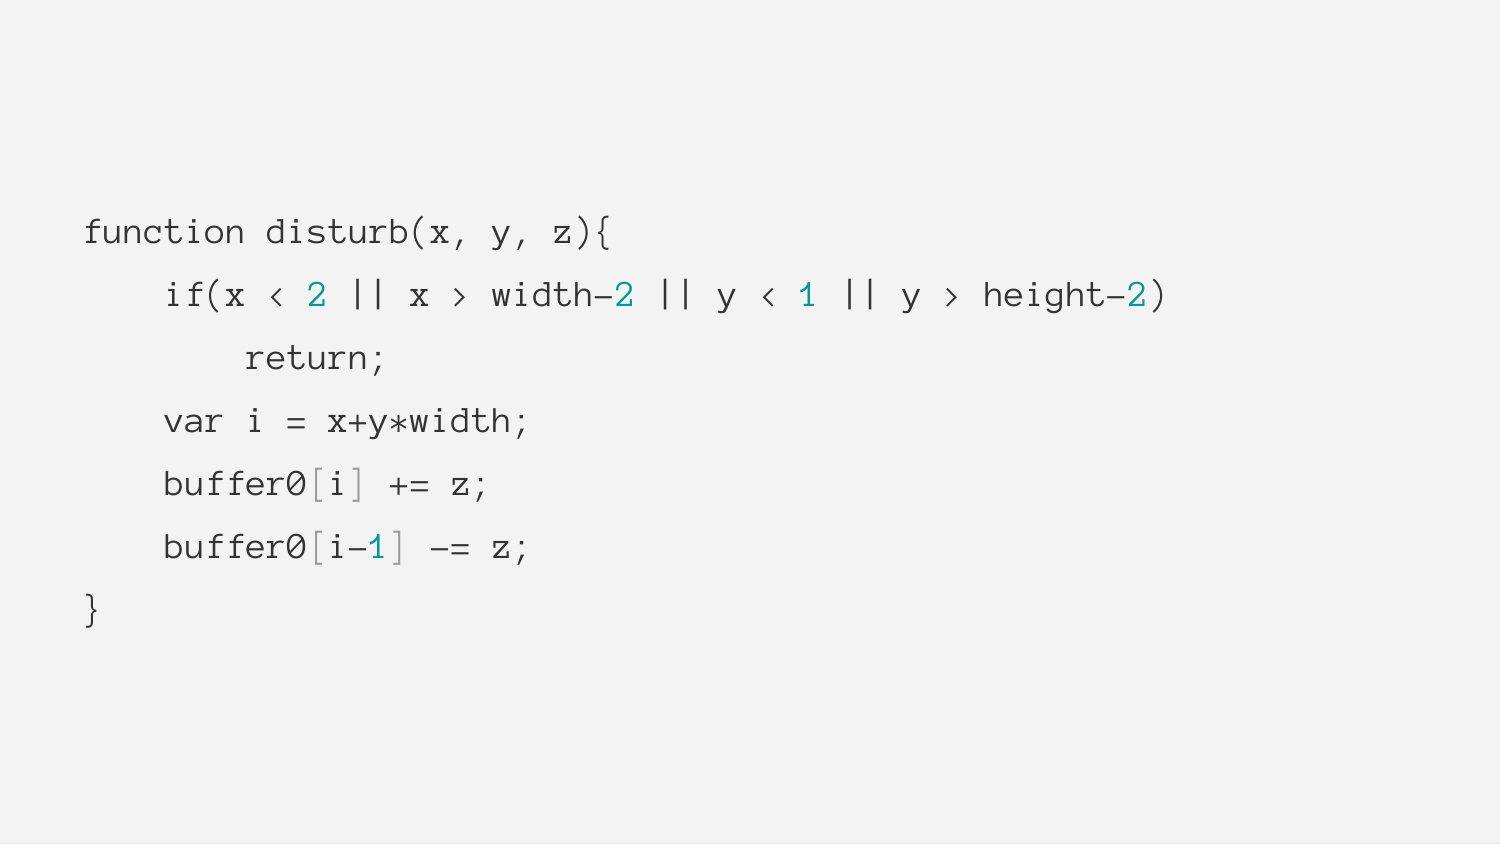

#
function disturb(x, y, z){
    if(x < 2 || x > width-2 || y < 1 || y > height-2)
        return;
    var i = x+y*width;
    buffer0[i] += z;
    buffer0[i-1] -= z;
}